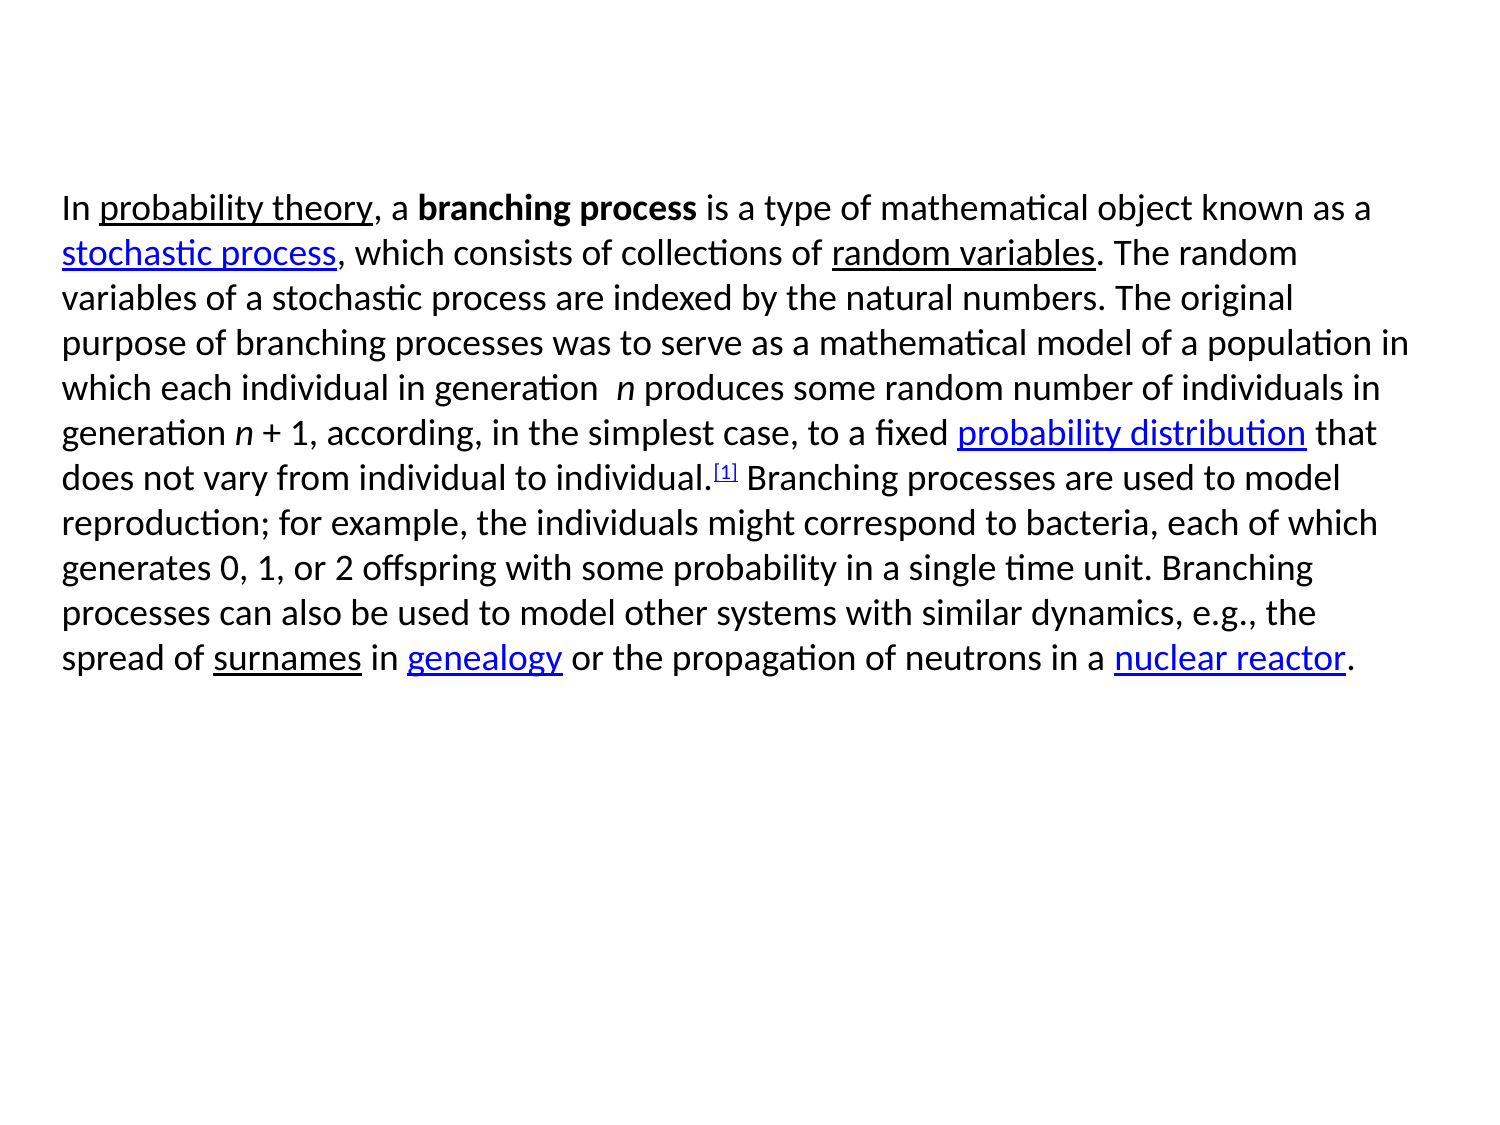

In probability theory, a branching process is a type of mathematical object known as a stochastic process, which consists of collections of random variables. The random variables of a stochastic process are indexed by the natural numbers. The original purpose of branching processes was to serve as a mathematical model of a population in which each individual in generation  n produces some random number of individuals in generation n + 1, according, in the simplest case, to a fixed probability distribution that does not vary from individual to individual.[1] Branching processes are used to model reproduction; for example, the individuals might correspond to bacteria, each of which generates 0, 1, or 2 offspring with some probability in a single time unit. Branching processes can also be used to model other systems with similar dynamics, e.g., the spread of surnames in genealogy or the propagation of neutrons in a nuclear reactor.